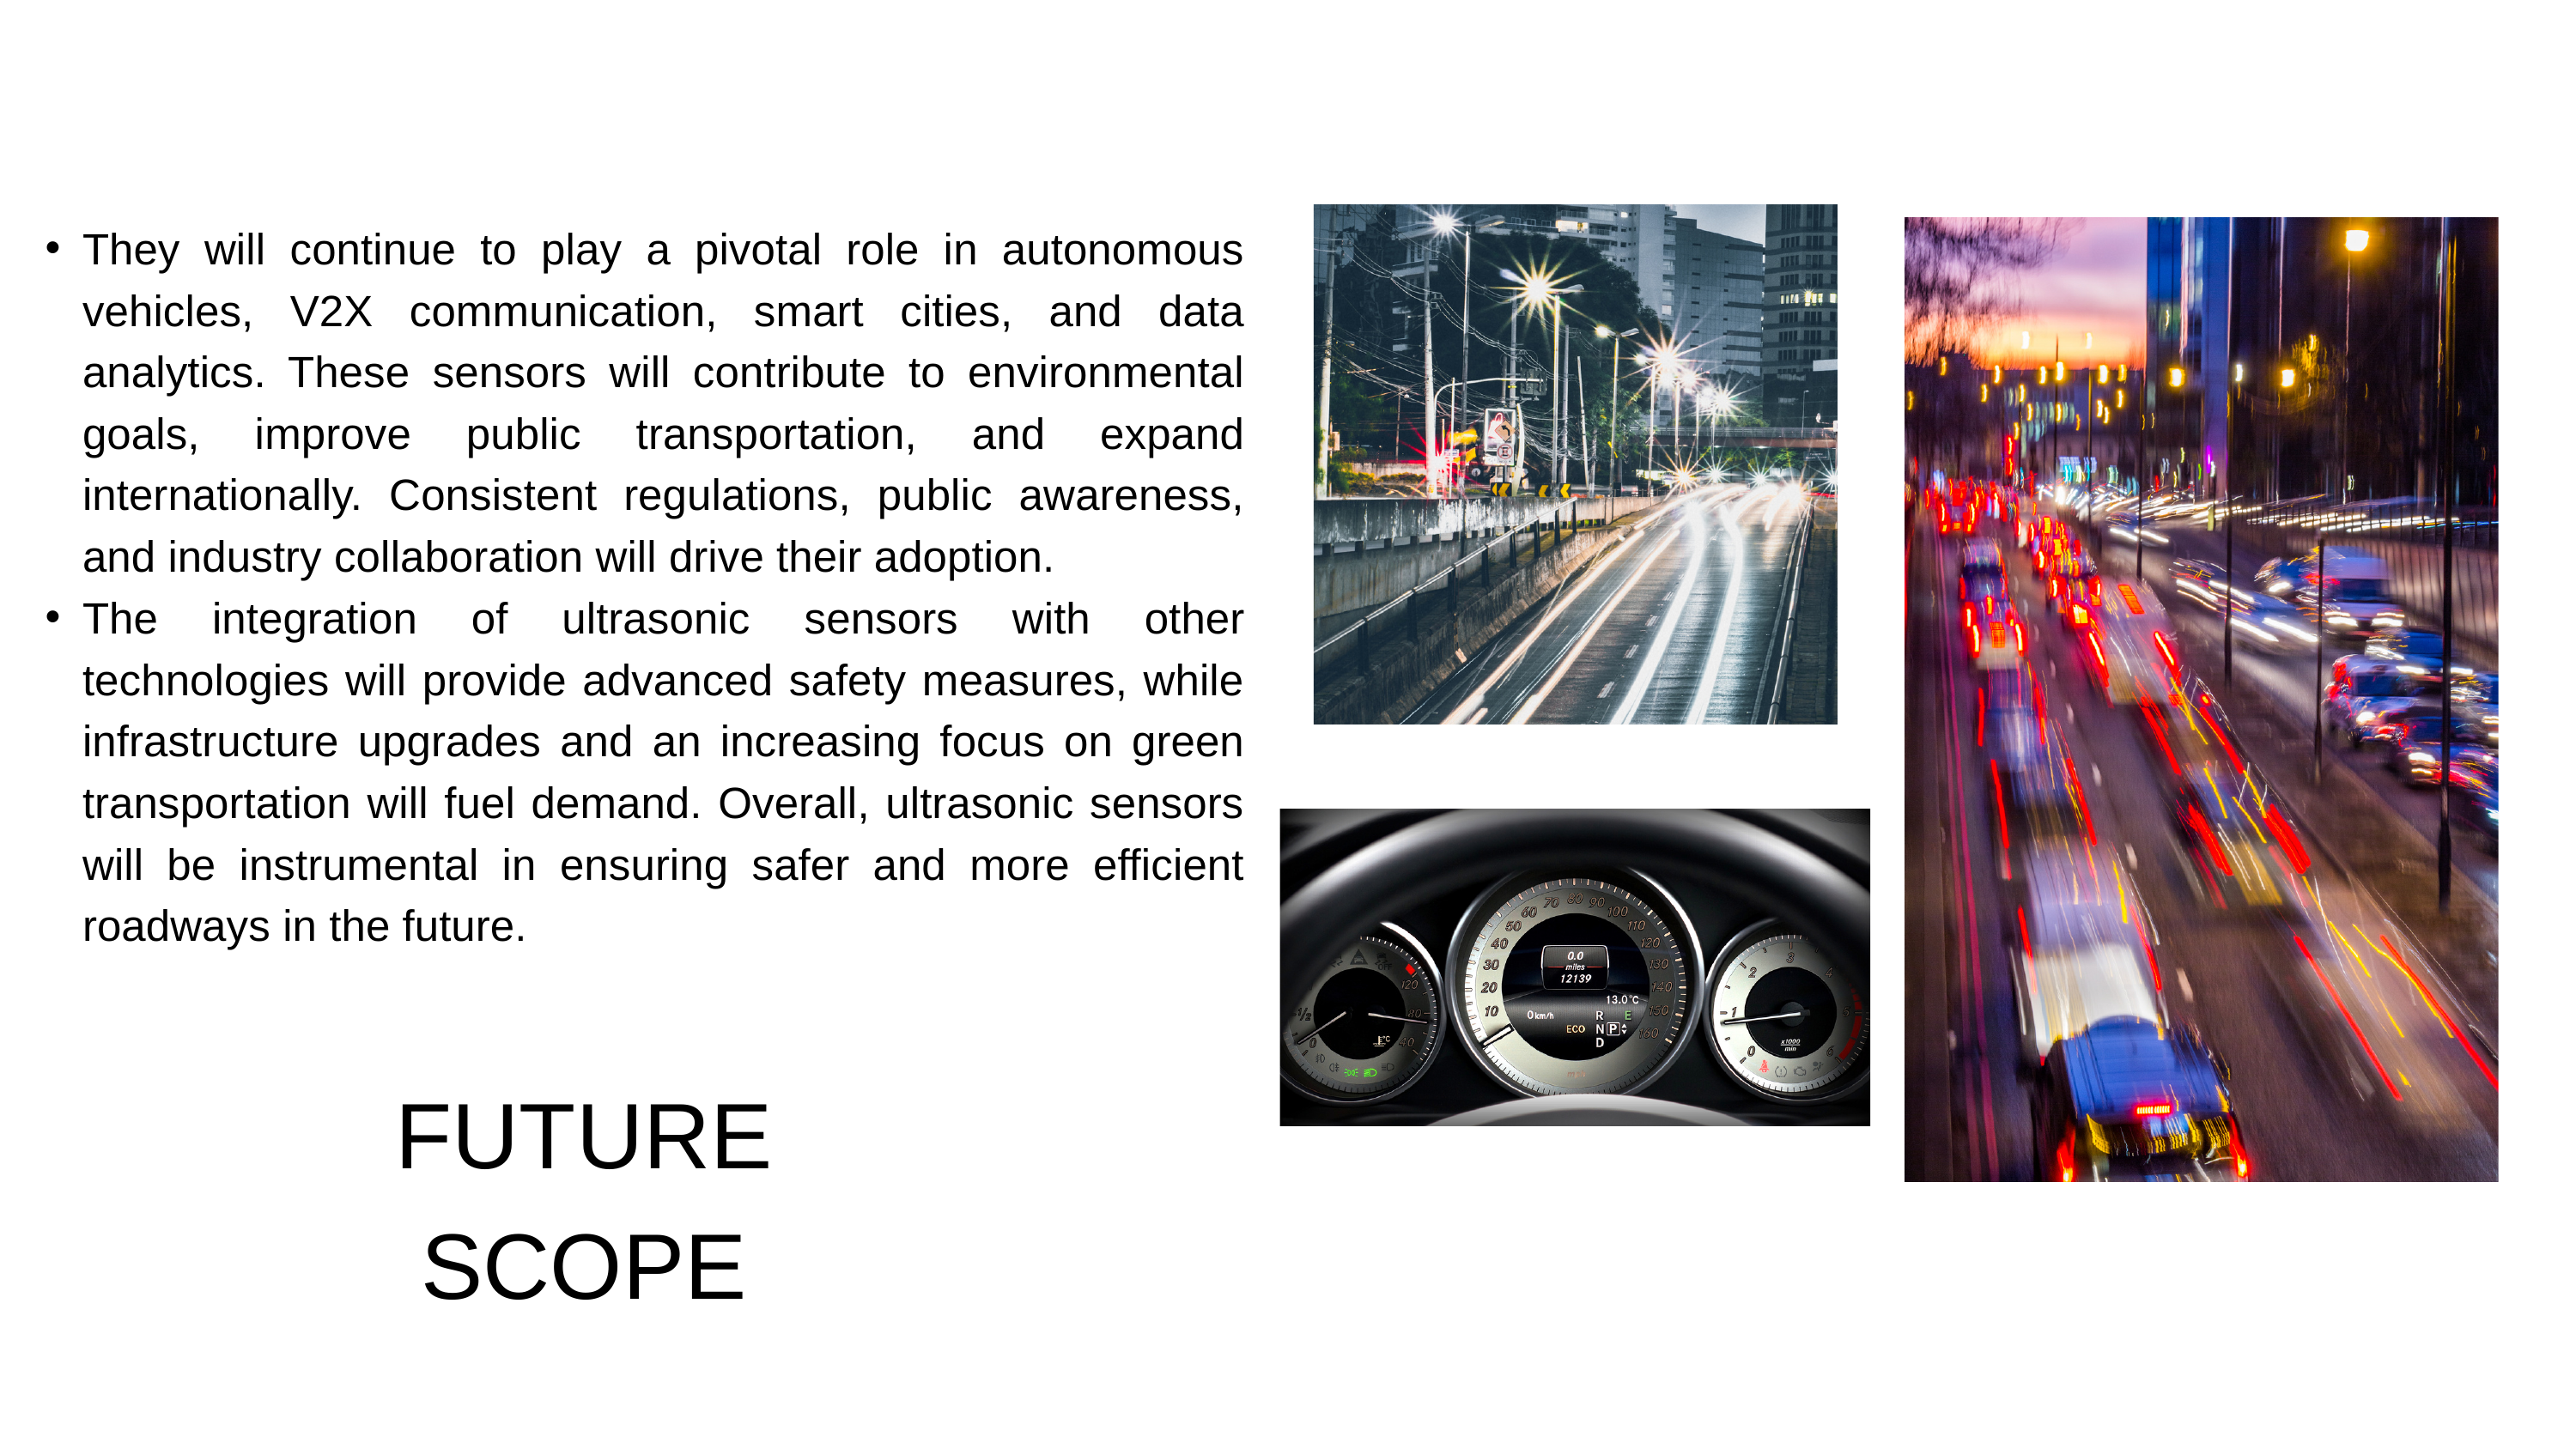

They will continue to play a pivotal role in autonomous vehicles, V2X communication, smart cities, and data analytics. These sensors will contribute to environmental goals, improve public transportation, and expand internationally. Consistent regulations, public awareness, and industry collaboration will drive their adoption.
The integration of ultrasonic sensors with other technologies will provide advanced safety measures, while infrastructure upgrades and an increasing focus on green transportation will fuel demand. Overall, ultrasonic sensors will be instrumental in ensuring safer and more efficient roadways in the future.

FUTURE SCOPE